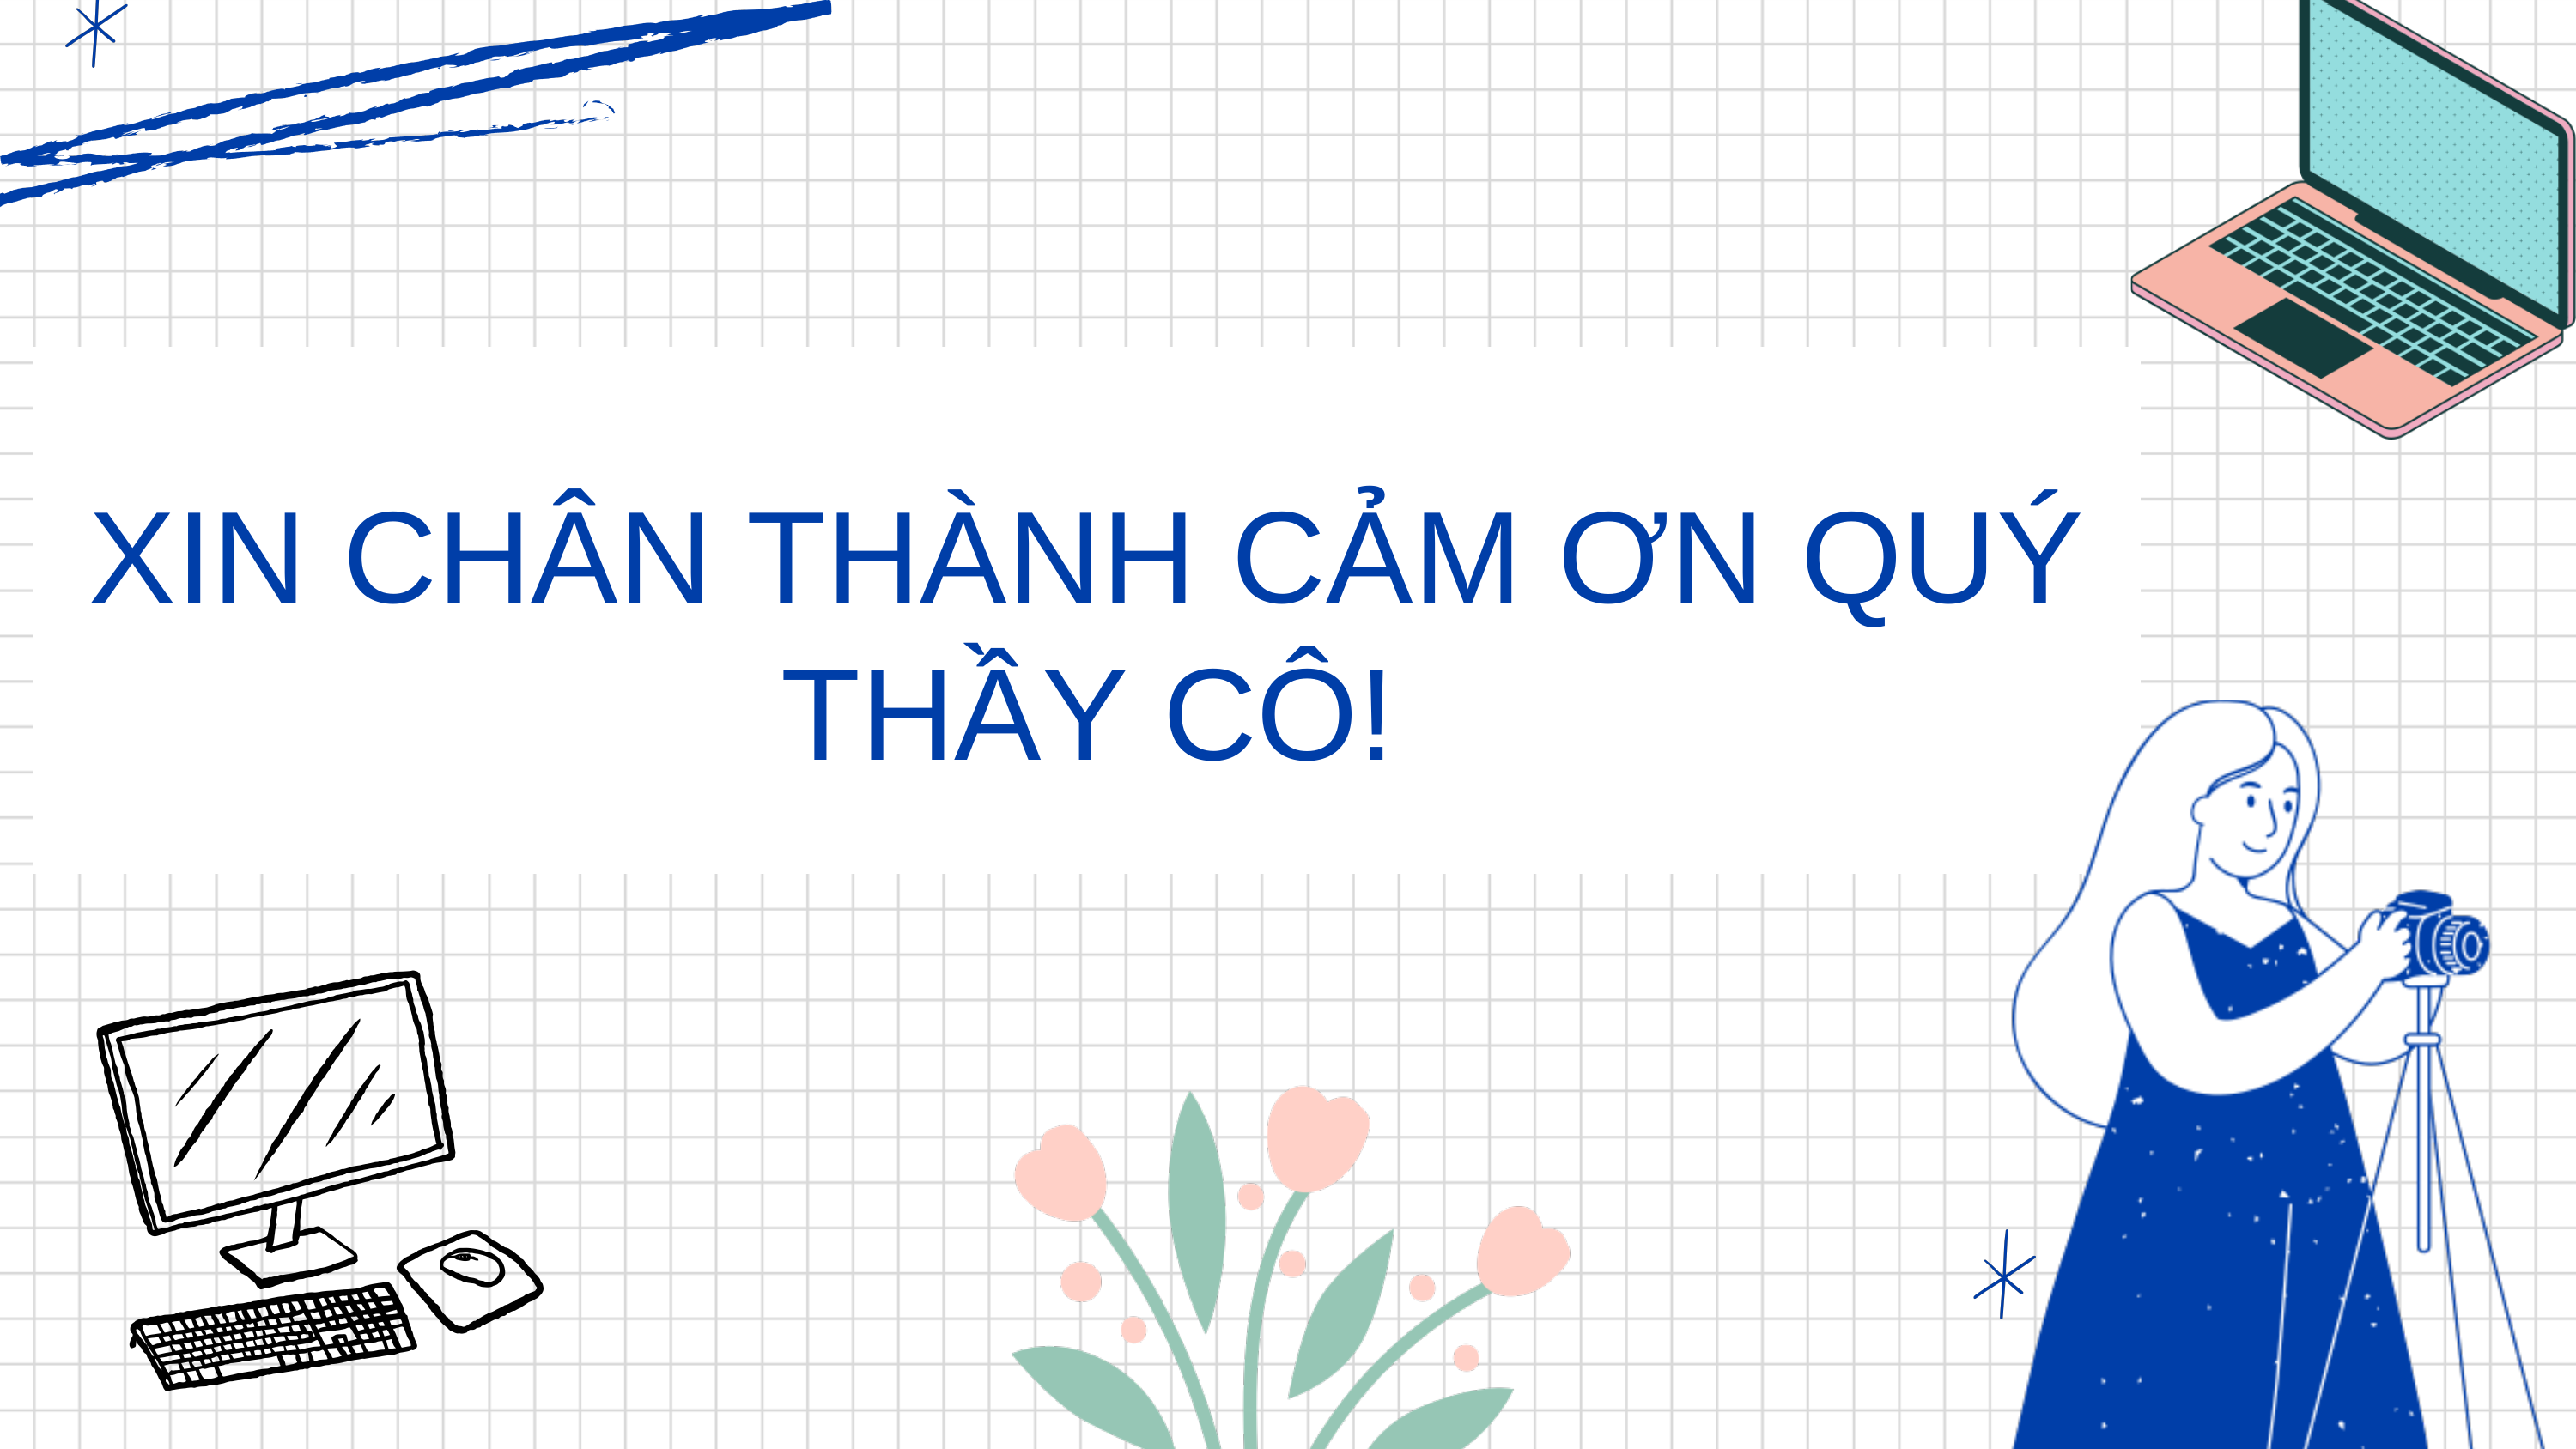

XIN CHÂN THÀNH CẢM ƠN QUÝ THẦY CÔ!